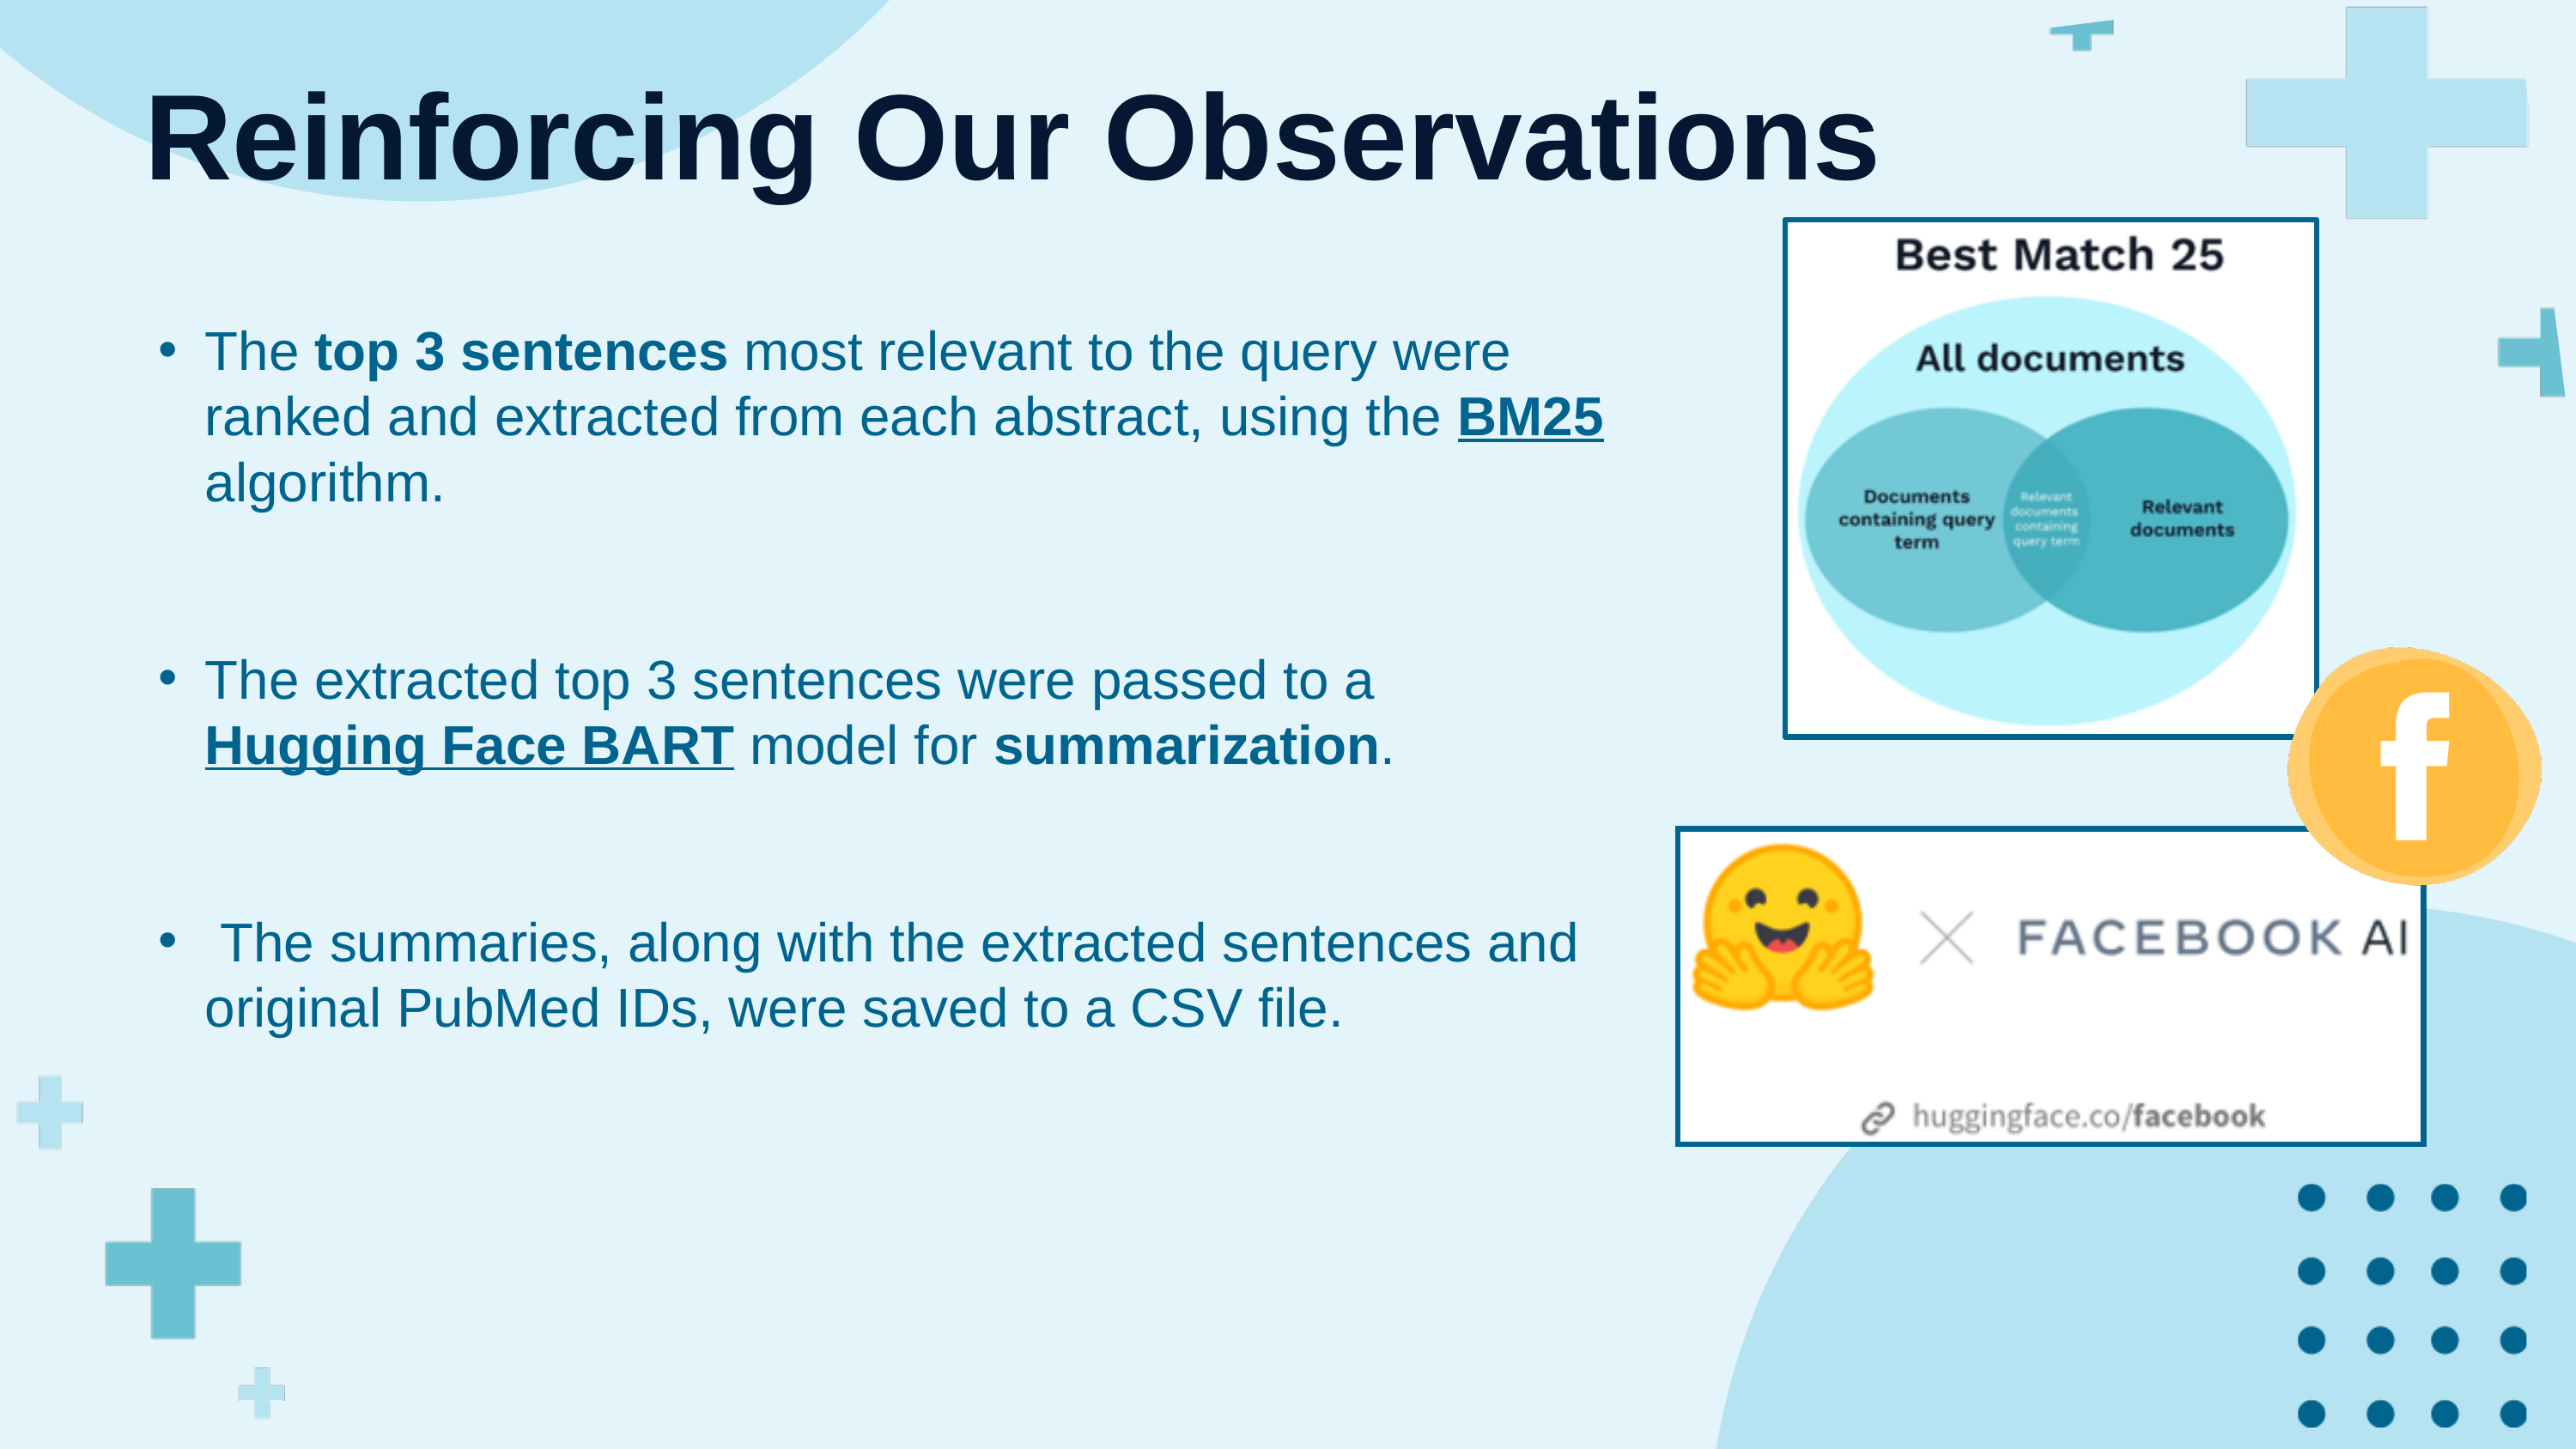

Reinforcing Our Observations

The top 3 sentences most relevant to the query were ranked and extracted from each abstract, using the BM25 algorithm.

The extracted top 3 sentences were passed to a Hugging Face BART model for summarization.

 The summaries, along with the extracted sentences and original PubMed IDs, were saved to a CSV file.